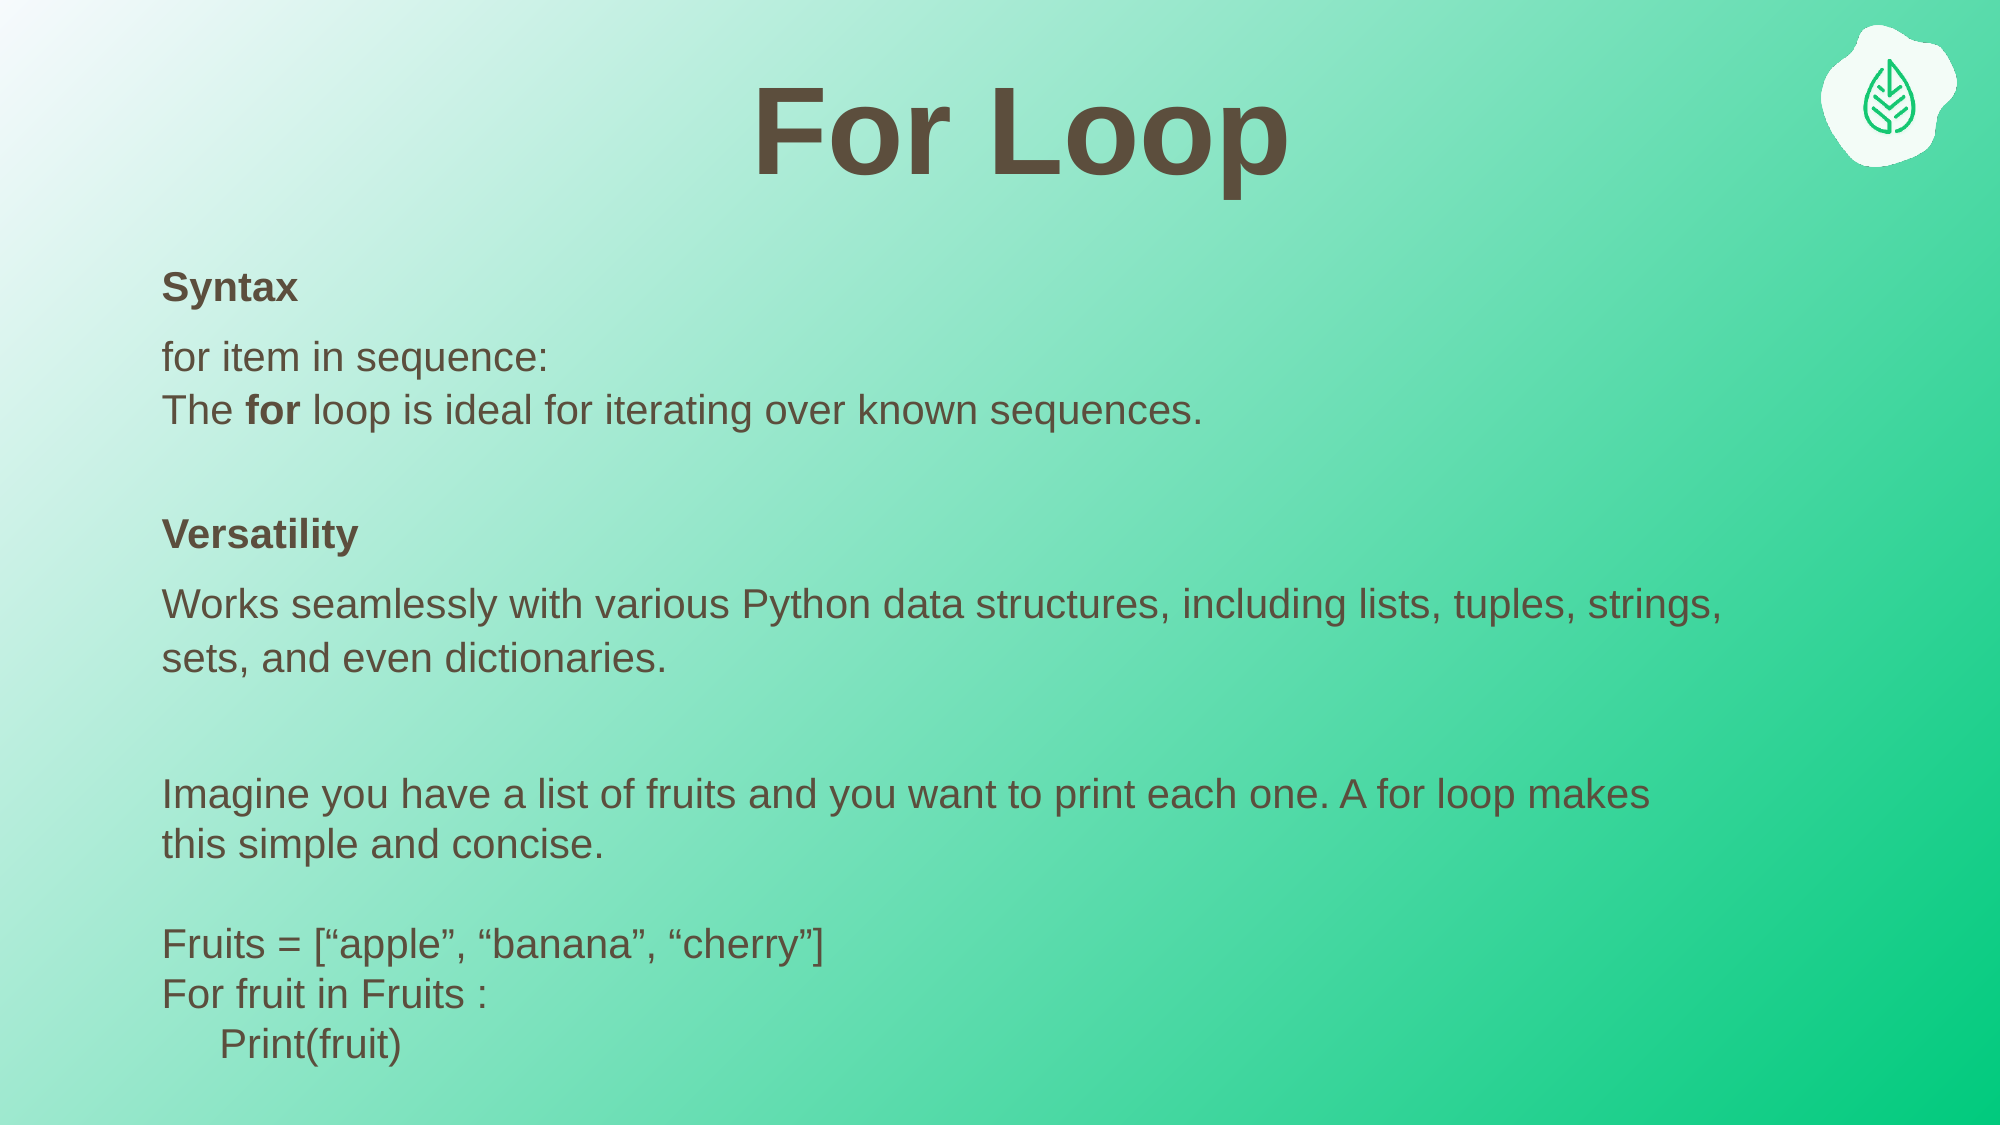

# For Loop
Syntax
for item in sequence:
The for loop is ideal for iterating over known sequences.

Versatility
Works seamlessly with various Python data structures, including lists, tuples, strings, sets, and even dictionaries.

Imagine you have a list of fruits and you want to print each one. A for loop makes this simple and concise.

Fruits = [“apple”, “banana”, “cherry”]
For fruit in Fruits :
     Print(fruit)